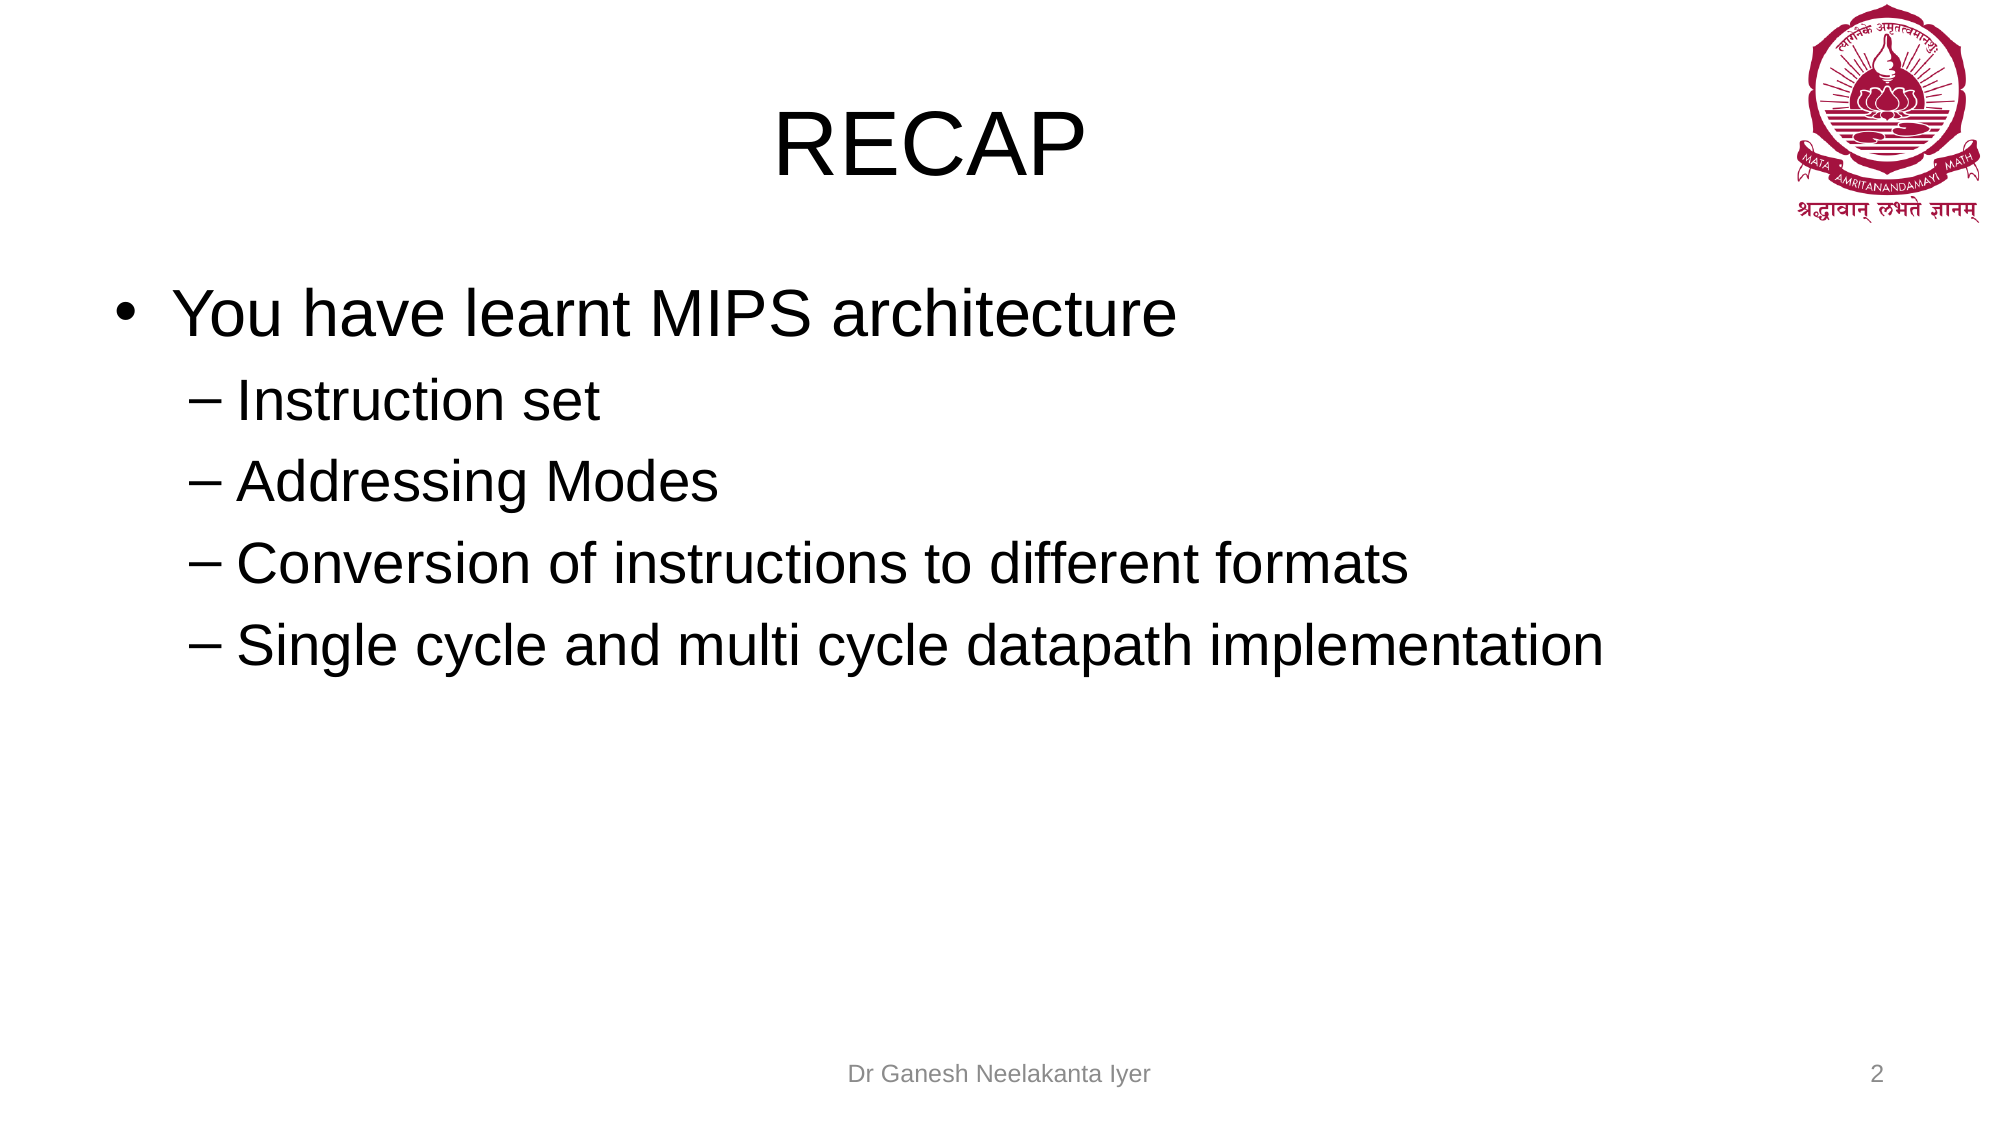

# RECAP
You have learnt MIPS architecture
Instruction set
Addressing Modes
Conversion of instructions to different formats
Single cycle and multi cycle datapath implementation
Dr Ganesh Neelakanta Iyer
2